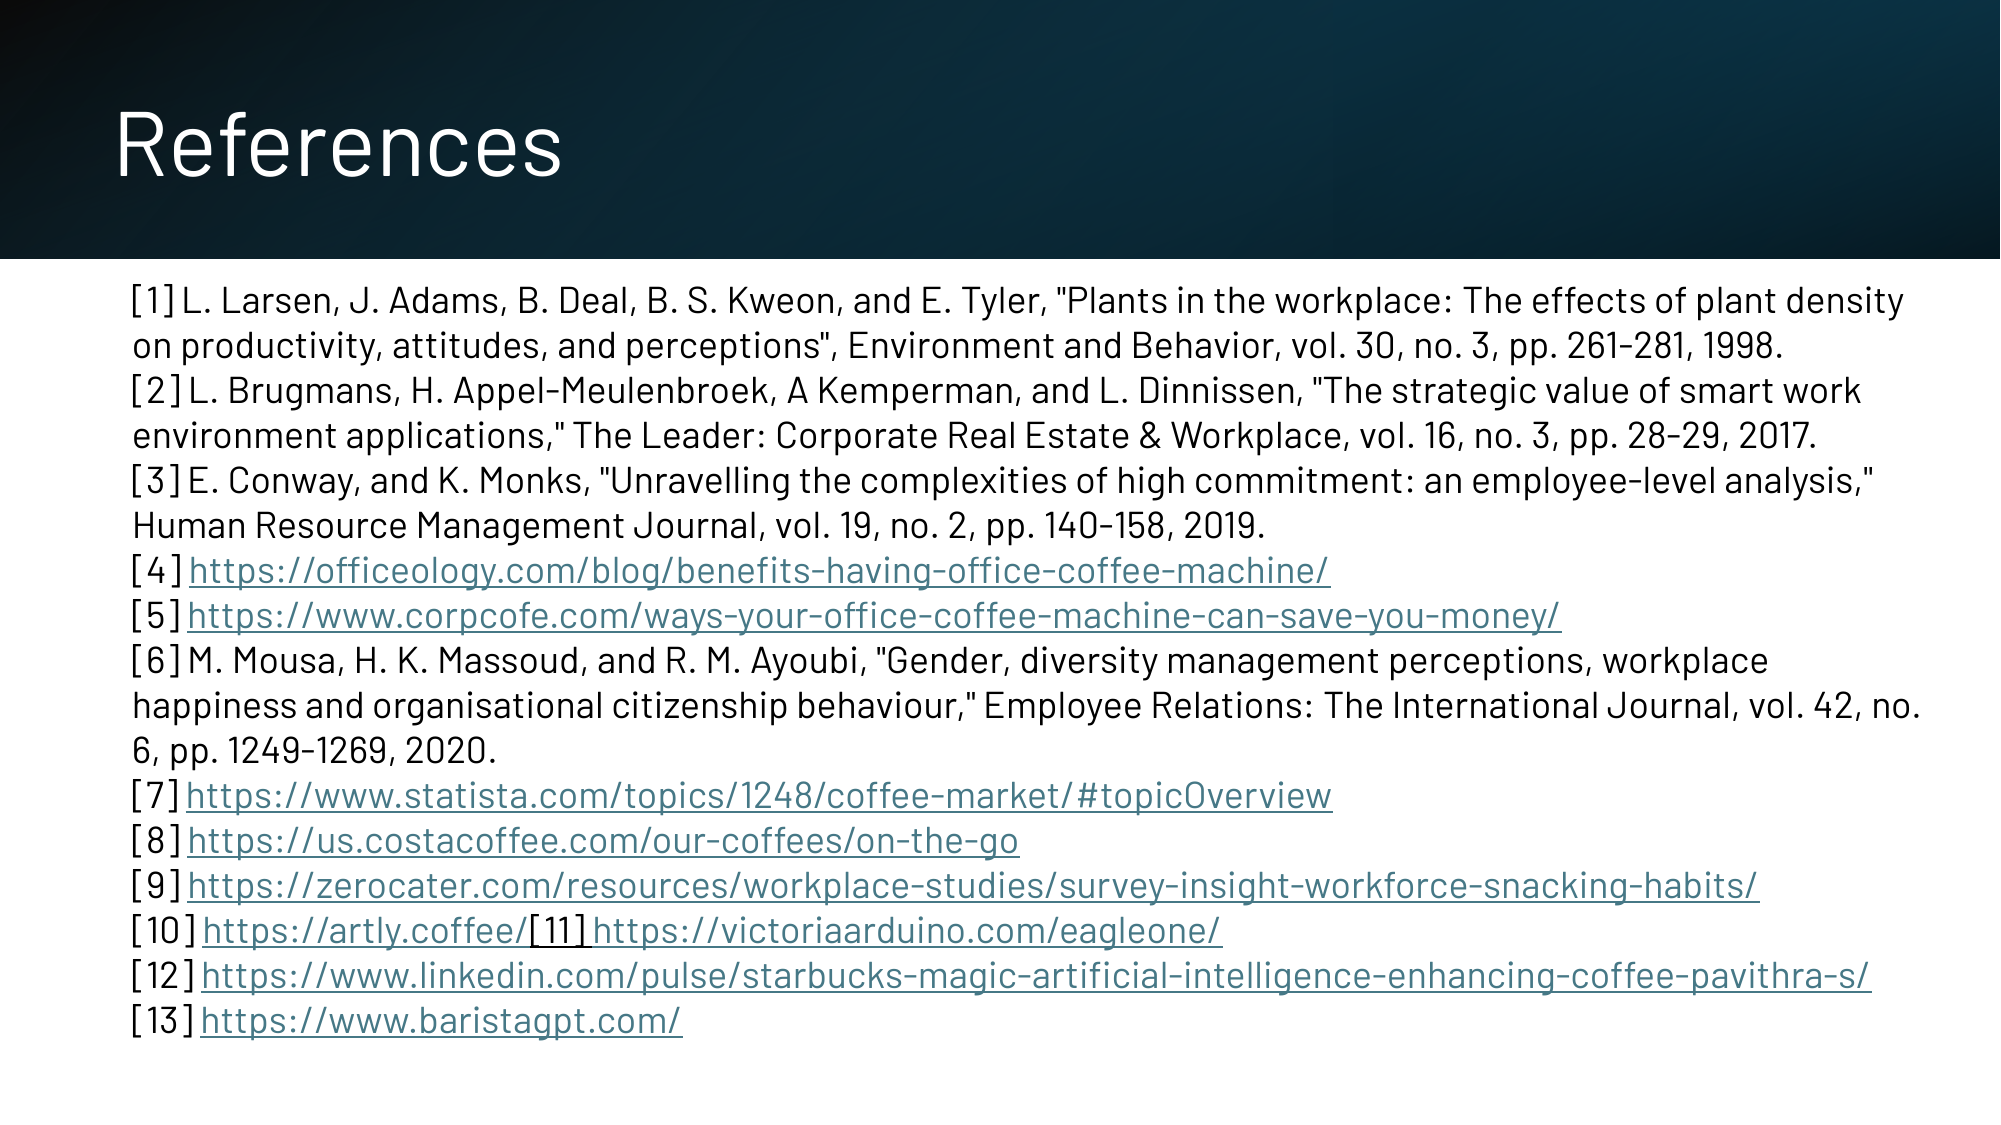

[]

# References
[1] L. Larsen, J. Adams, B. Deal, B. S. Kweon, and E. Tyler, "Plants in the workplace: The effects of plant density on productivity, attitudes, and perceptions", Environment and Behavior, vol. 30, no. 3, pp. 261-281, 1998.
[2] L. Brugmans, H. Appel-Meulenbroek, A Kemperman, and L. Dinnissen, "The strategic value of smart work environment applications," The Leader: Corporate Real Estate & Workplace, vol. 16, no. 3, pp. 28-29, 2017.
[3] E. Conway, and K. Monks, "Unravelling the complexities of high commitment: an employee-level analysis," Human Resource Management Journal, vol. 19, no. 2, pp. 140-158, 2019.
[4] https://officeology.com/blog/benefits-having-office-coffee-machine/
[5] https://www.corpcofe.com/ways-your-office-coffee-machine-can-save-you-money/
[6] M. Mousa, H. K. Massoud, and R. M. Ayoubi, "Gender, diversity management perceptions, workplace happiness and organisational citizenship behaviour," Employee Relations: The International Journal, vol. 42, no. 6, pp. 1249-1269, 2020.
[7] https://www.statista.com/topics/1248/coffee-market/#topicOverview ​
[8] https://us.costacoffee.com/our-coffees/on-the-go
[9] https://zerocater.com/resources/workplace-studies/survey-insight-workforce-snacking-habits/
[10] https://artly.coffee/
[11] https://victoriaarduino.com/eagleone/
[12] https://www.linkedin.com/pulse/starbucks-magic-artificial-intelligence-enhancing-coffee-pavithra-s/
[13] https://www.baristagpt.com/